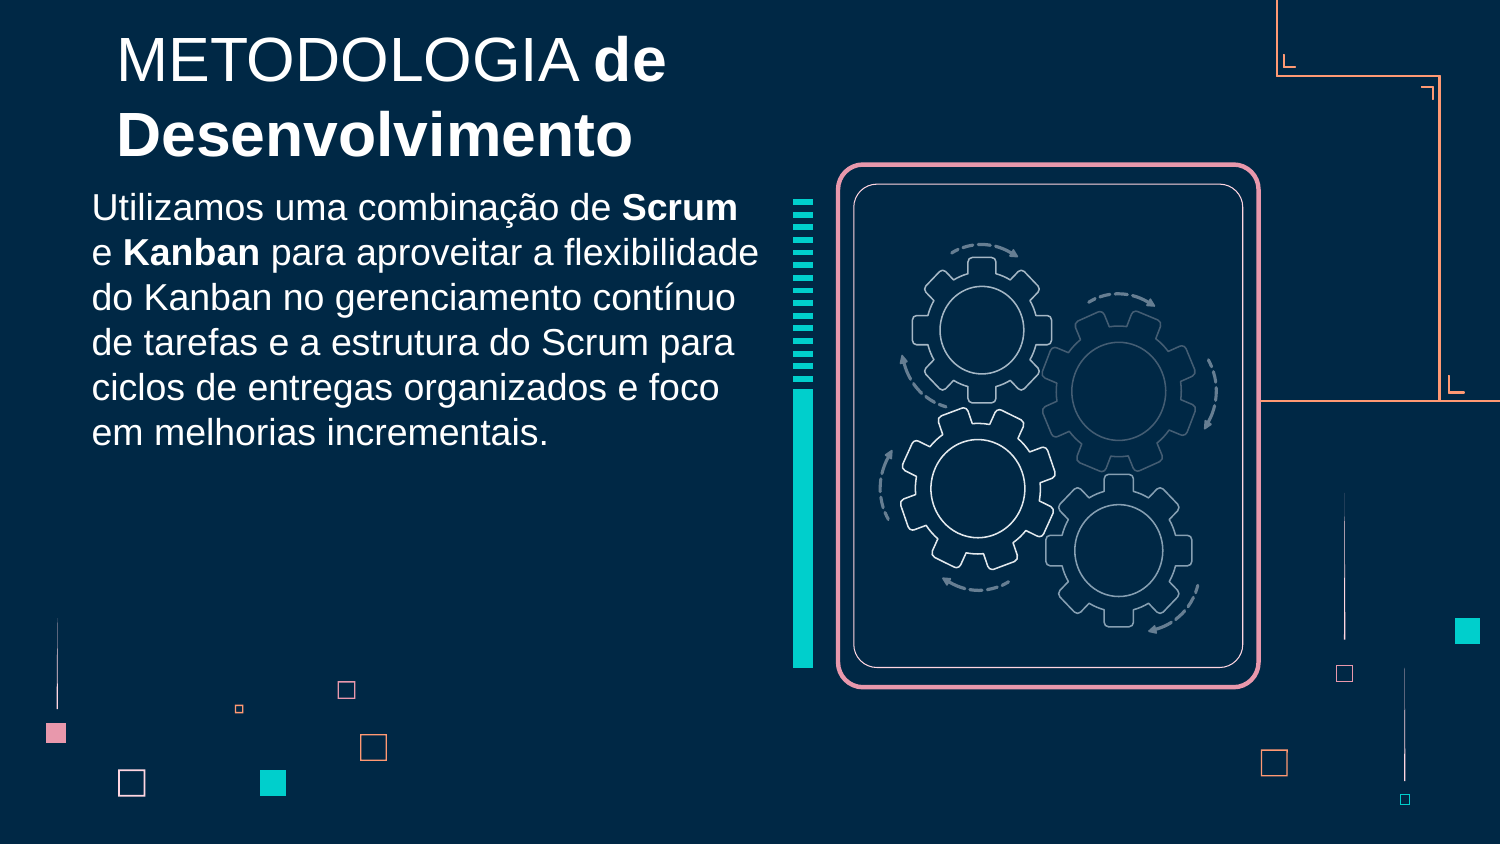

# METODOLOGIA de Desenvolvimento

Utilizamos uma combinação de Scrum e Kanban para aproveitar a flexibilidade do Kanban no gerenciamento contínuo de tarefas e a estrutura do Scrum para ciclos de entregas organizados e foco em melhorias incrementais.